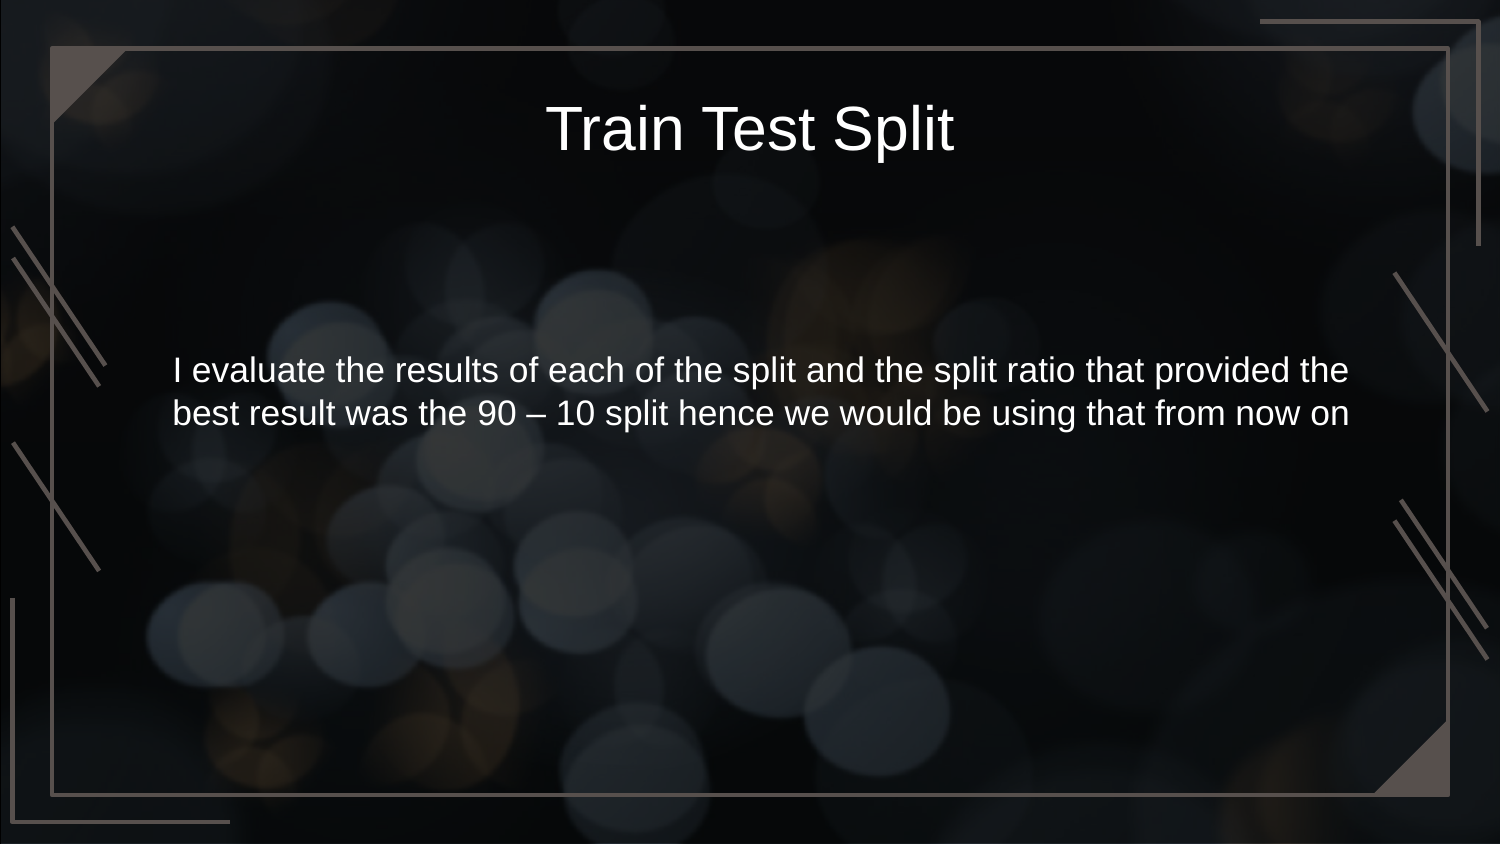

# Train Test Split
I evaluate the results of each of the split and the split ratio that provided the best result was the 90 – 10 split hence we would be using that from now on